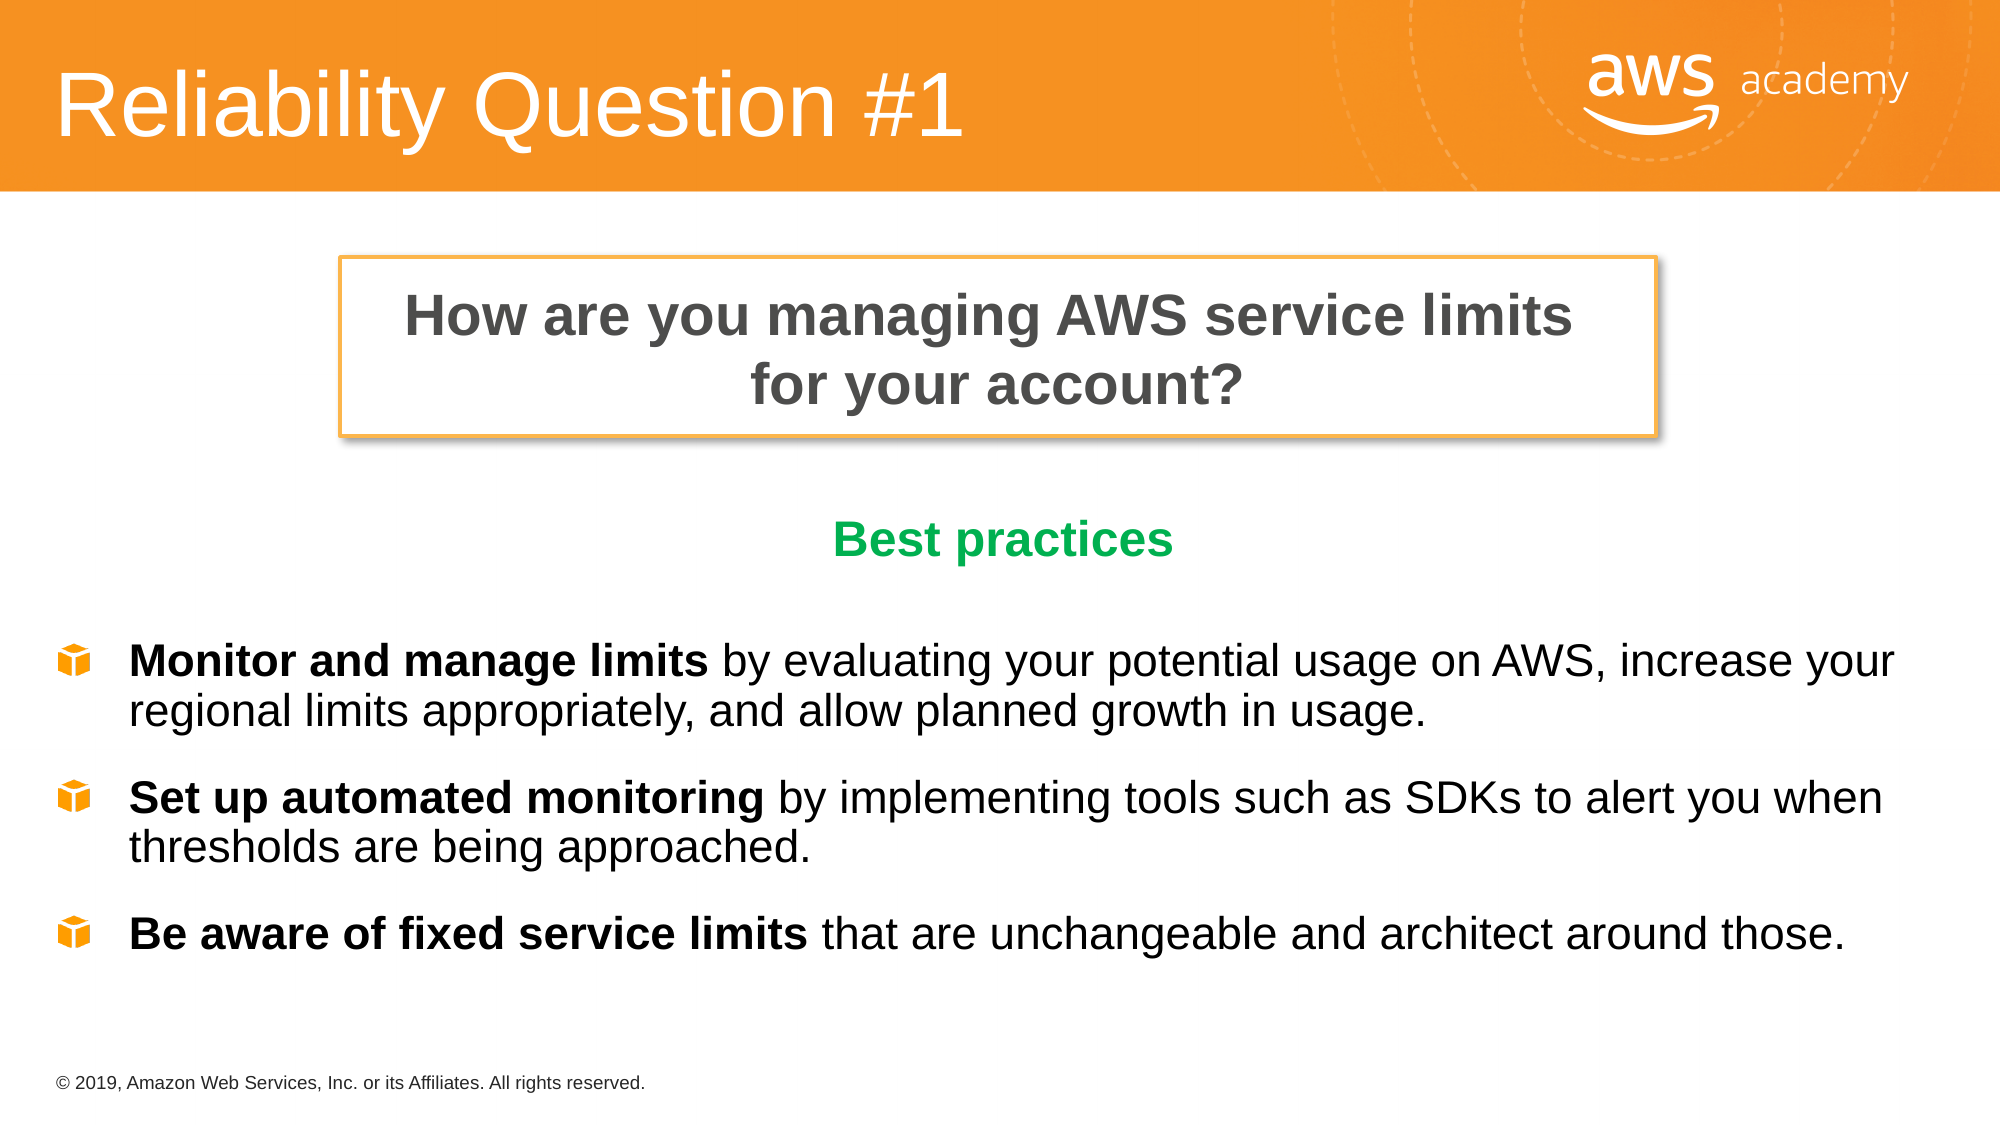

# Reliability Question #1
How are you managing AWS service limits
for your account?
Best practices
Monitor and manage limits by evaluating your potential usage on AWS, increase your regional limits appropriately, and allow planned growth in usage.
Set up automated monitoring by implementing tools such as SDKs to alert you when thresholds are being approached.
Be aware of fixed service limits that are unchangeable and architect around those.